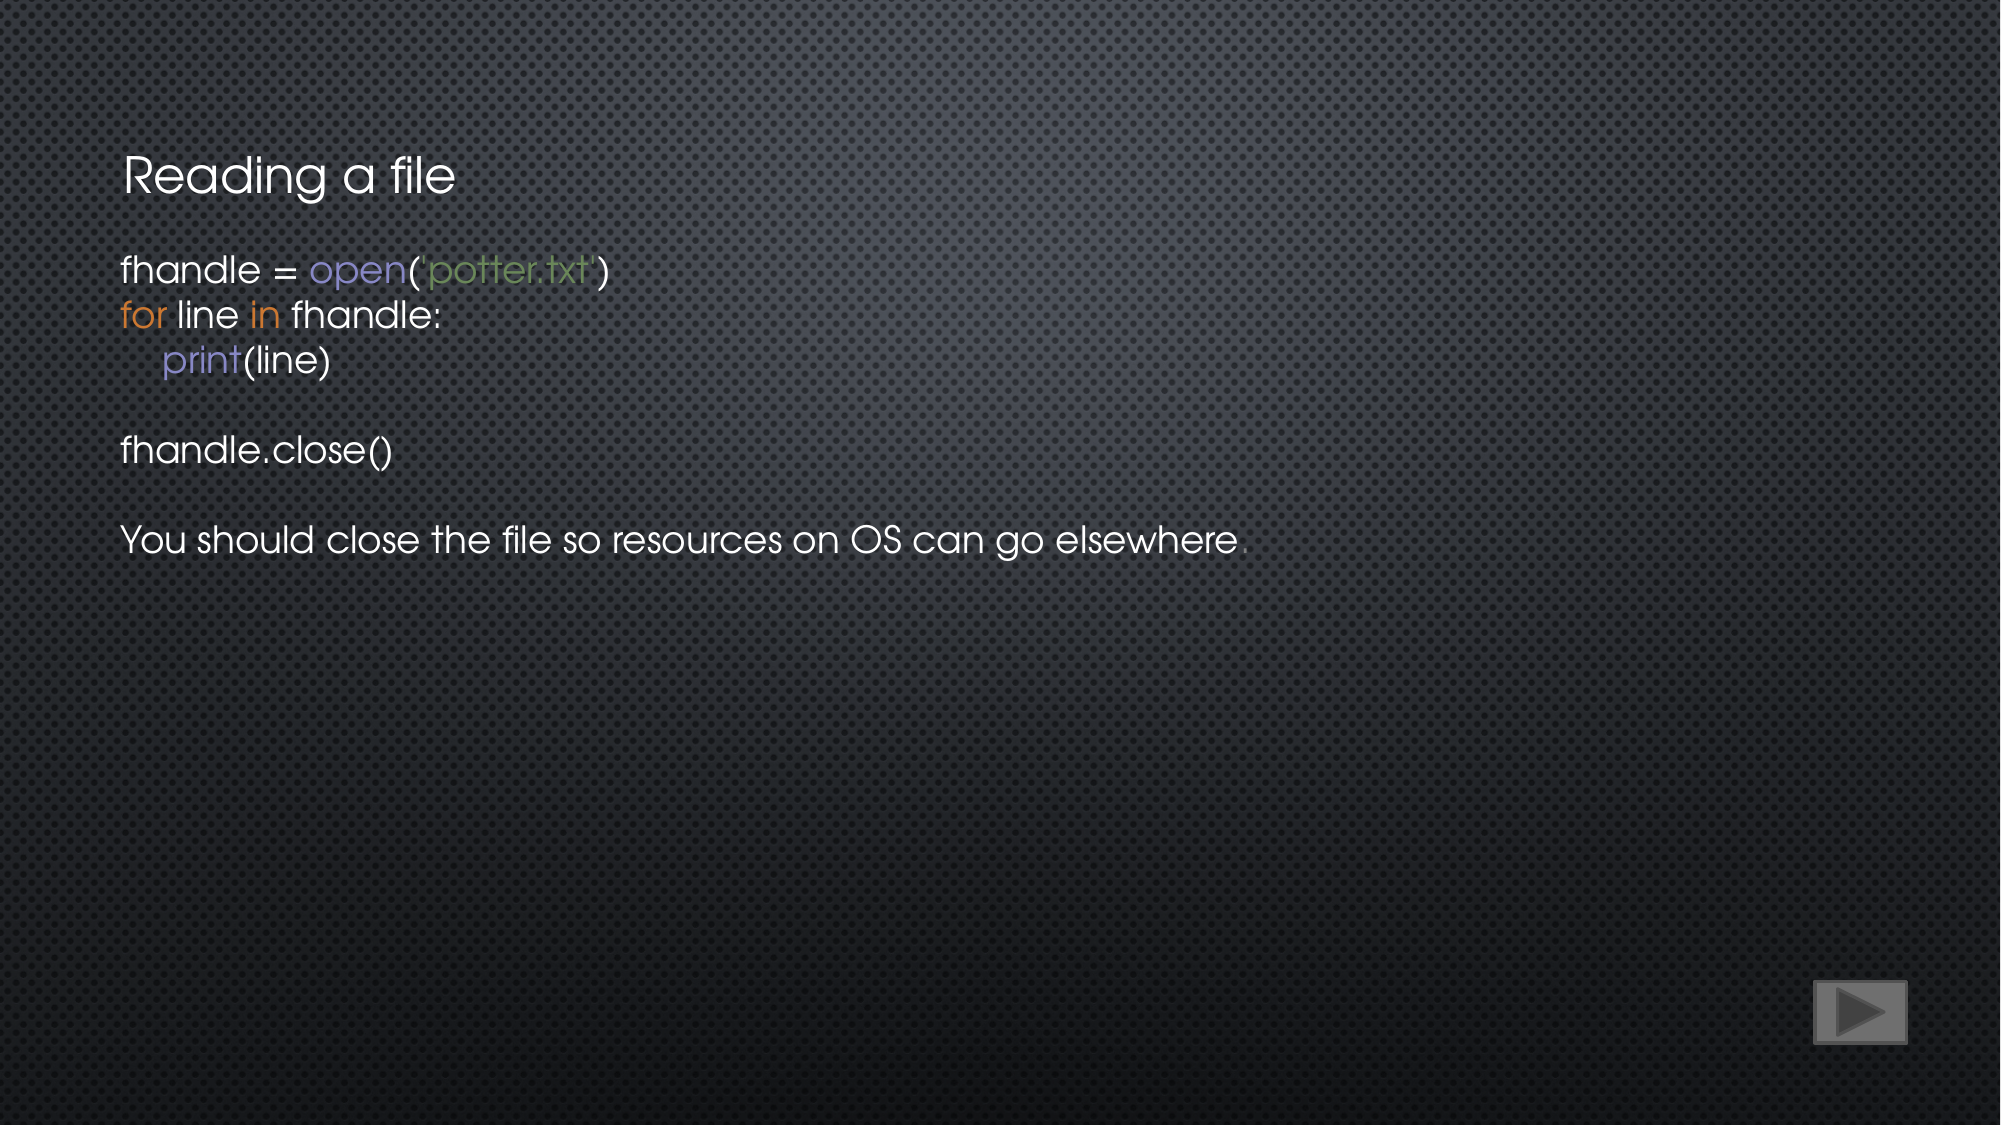

Reading a file
fhandle = open('potter.txt')
for line in fhandle:
    print(line)
fhandle.close()

You should close the file so resources on OS can go elsewhere.